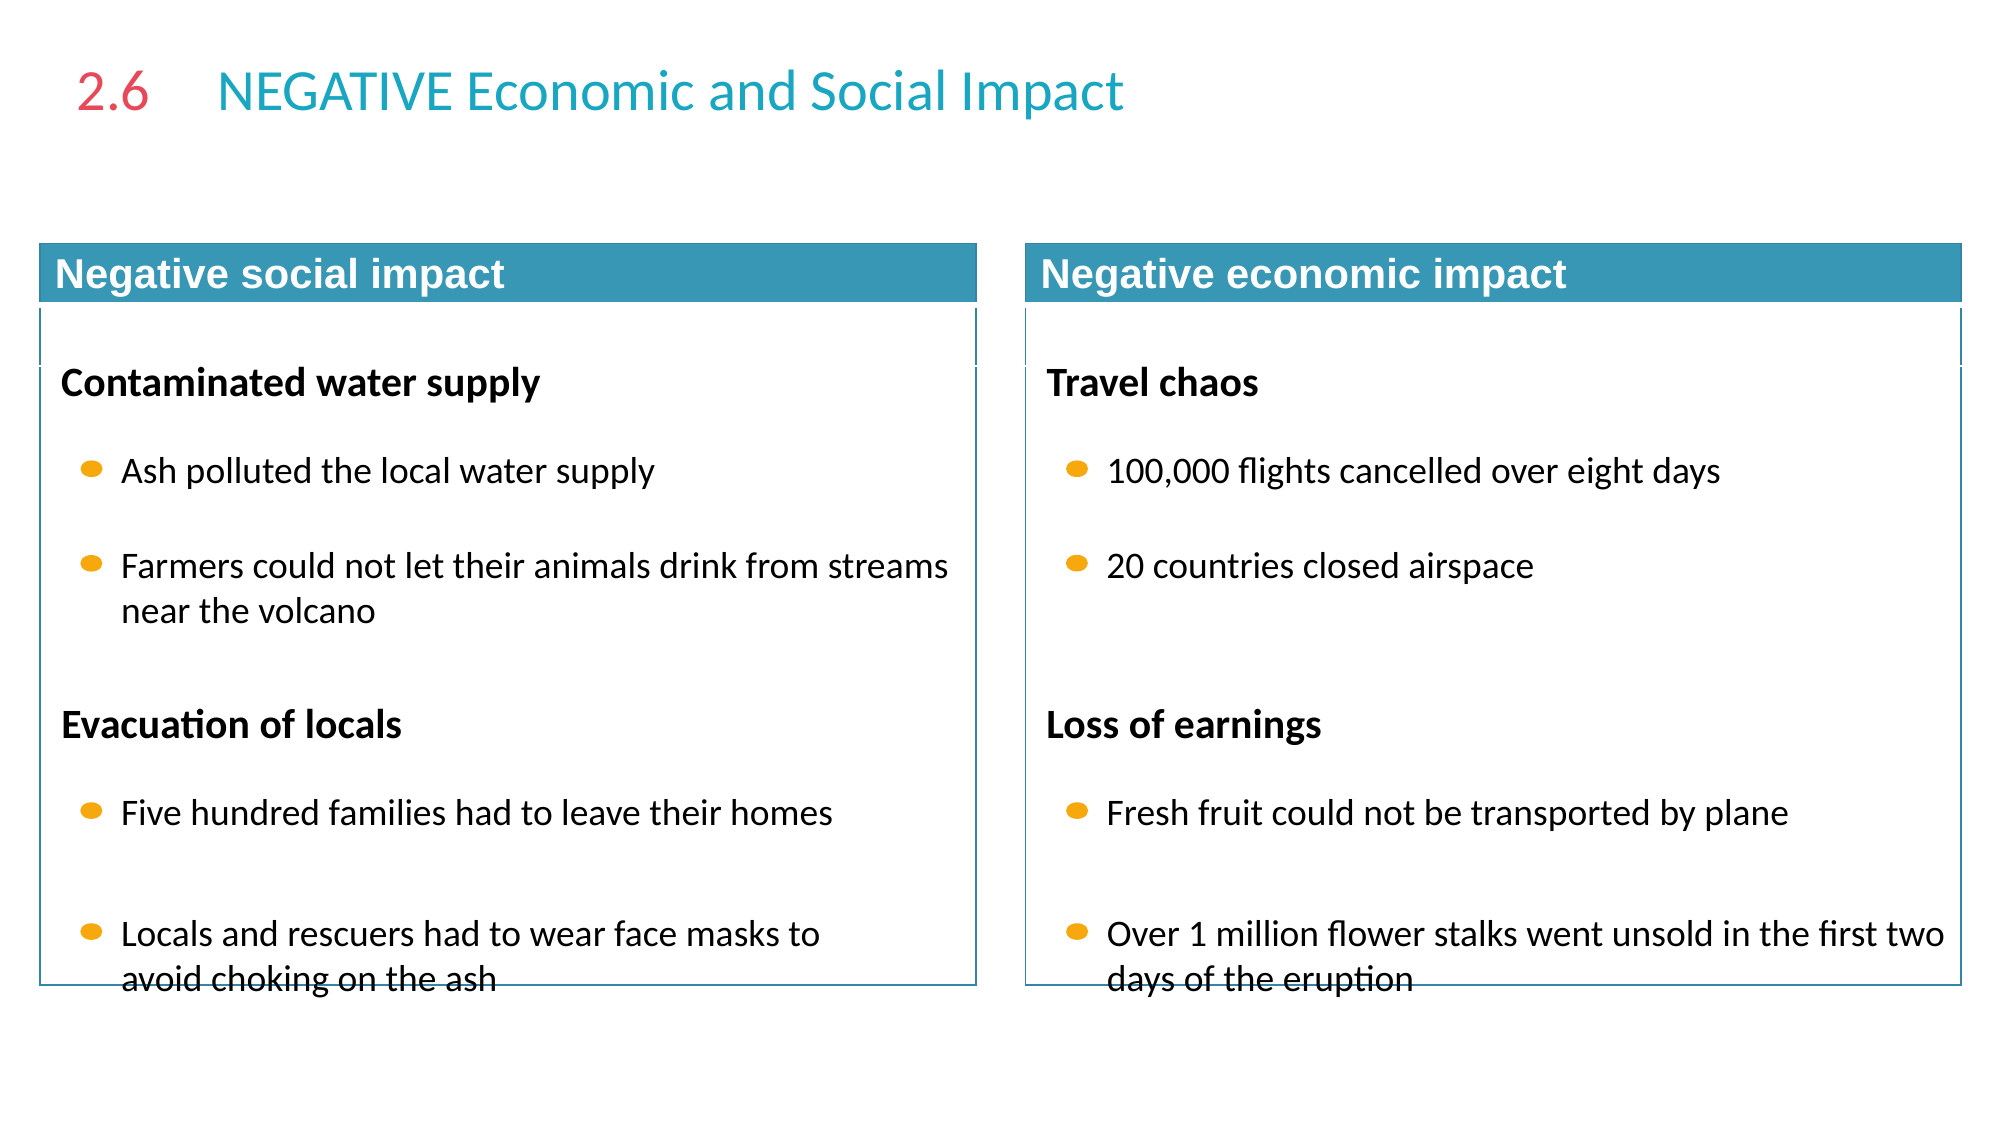

2.6
NEGATIVE Economic and Social Impact
| Negative social impact |
| --- |
|  |
|  |
| Negative economic impact |
| --- |
|  |
|  |
Contaminated water supply
Travel chaos
Ash polluted the local water supply

100,000 flights cancelled over eight days

20 countries closed airspace

Farmers could not let their animals drink from streams near the volcano

Evacuation of locals
Loss of earnings
Five hundred families had to leave their homes

Fresh fruit could not be transported by plane

Locals and rescuers had to wear face masks to avoid choking on the ash

Over 1 million flower stalks went unsold in the first two days of the eruption